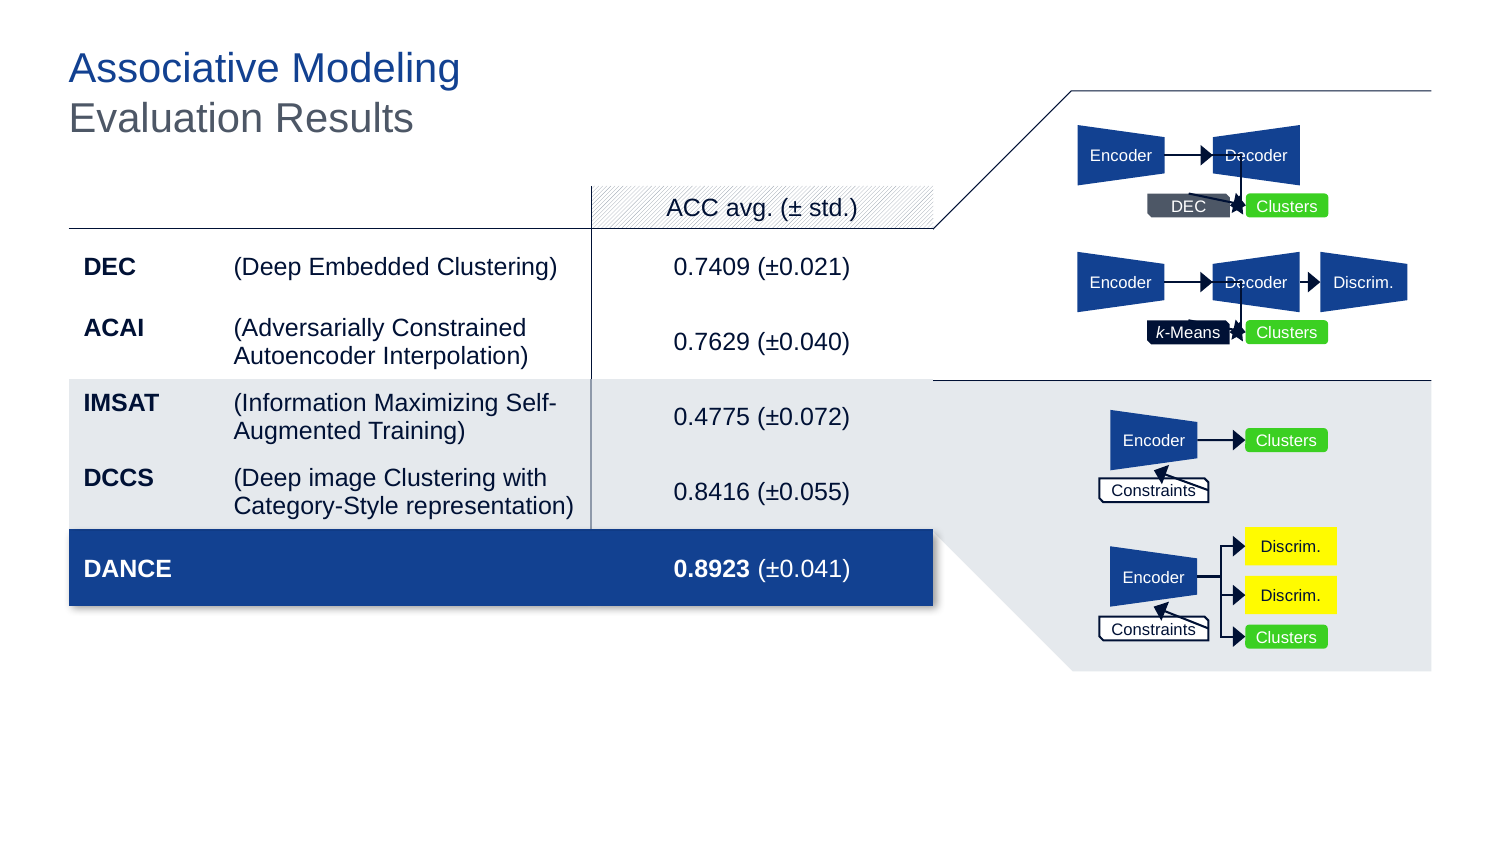

Associative Modeling

Evaluation Results
Encoder
Decoder
Clusters
DEC
|  | ACC avg. (± std.) |
| --- | --- |
| DEC (Deep Embedded Clustering) | 0.7409 (±0.021) |
| ACAI (Adversarially Constrained Autoencoder Interpolation) | 0.7629 (±0.040) |
| IMSAT (Information Maximizing Self- Augmented Training) | 0.4775 (±0.072) |
| DCCS (Deep image Clustering with Category-Style representation) | 0.8416 (±0.055) |
| DANCE | 0.8923 (±0.041) |
Encoder
Decoder
Discrim.
Clusters
k-Means

Encoder
Clusters
Constraints
Discrim.
Encoder
Discrim.
Constraints
Clusters
| DANCE | 0.8923 (±0.041) |
| --- | --- |